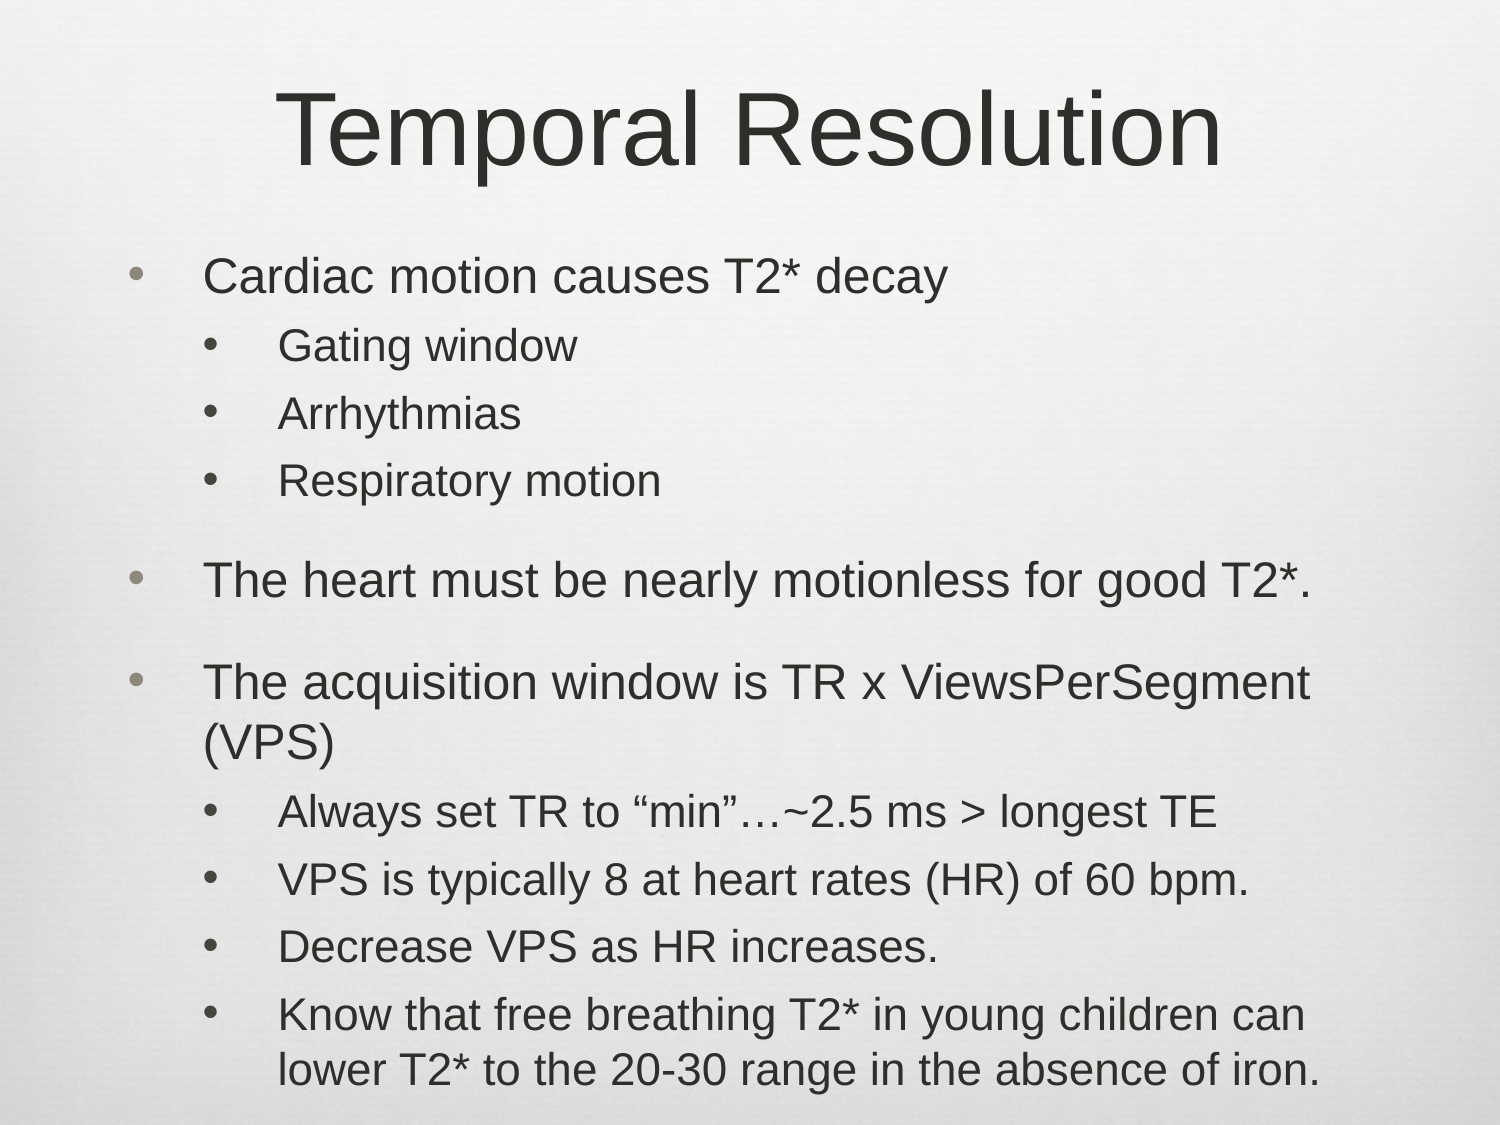

# Temporal Resolution
Cardiac motion causes T2* decay
Gating window
Arrhythmias
Respiratory motion
The heart must be nearly motionless for good T2*.
The acquisition window is TR x ViewsPerSegment (VPS)
Always set TR to “min”…~2.5 ms > longest TE
VPS is typically 8 at heart rates (HR) of 60 bpm.
Decrease VPS as HR increases.
Know that free breathing T2* in young children can lower T2* to the 20-30 range in the absence of iron.